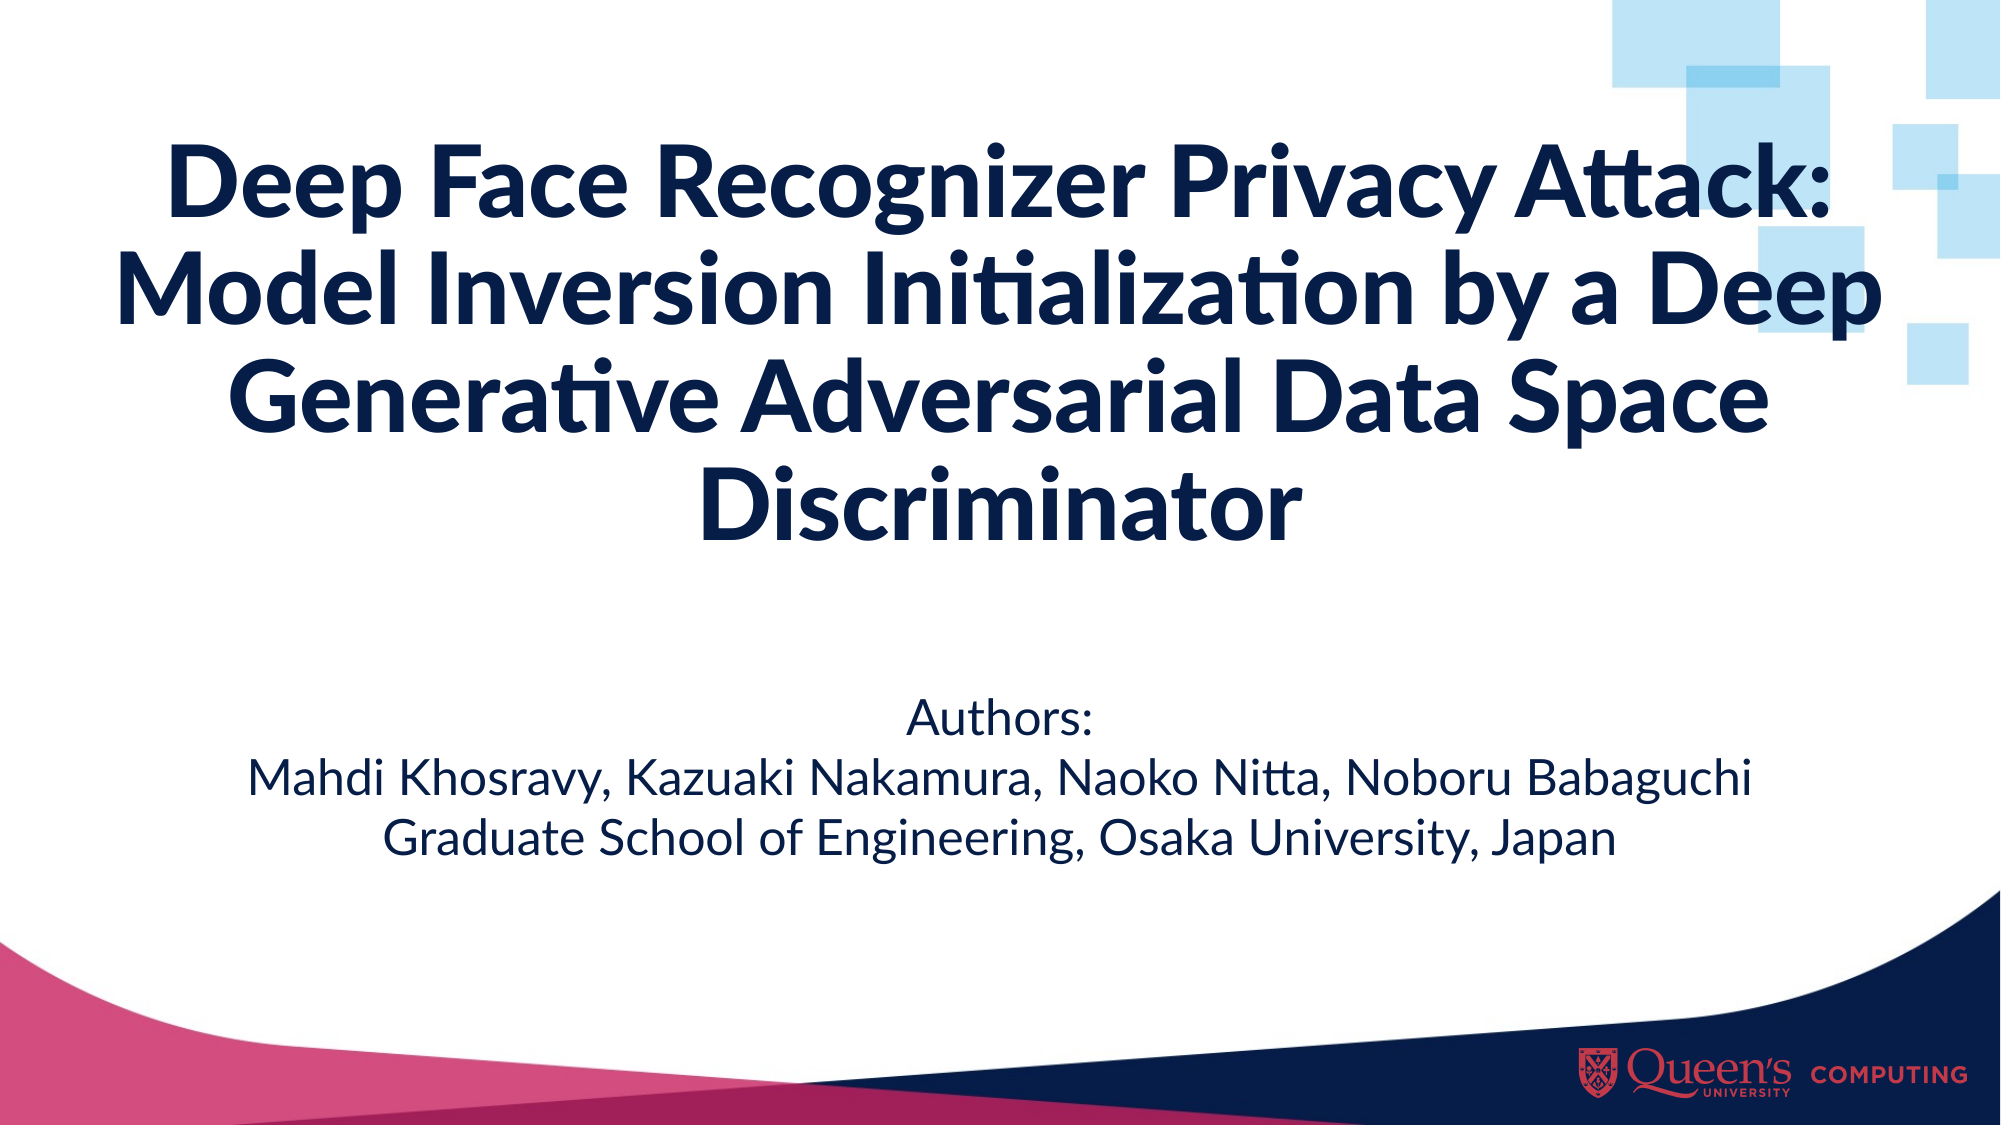

# Deep Face Recognizer Privacy Attack: Model Inversion Initialization by a Deep Generative Adversarial Data Space Discriminator
Authors:
Mahdi Khosravy, Kazuaki Nakamura, Naoko Nitta, Noboru Babaguchi
Graduate School of Engineering, Osaka University, Japan